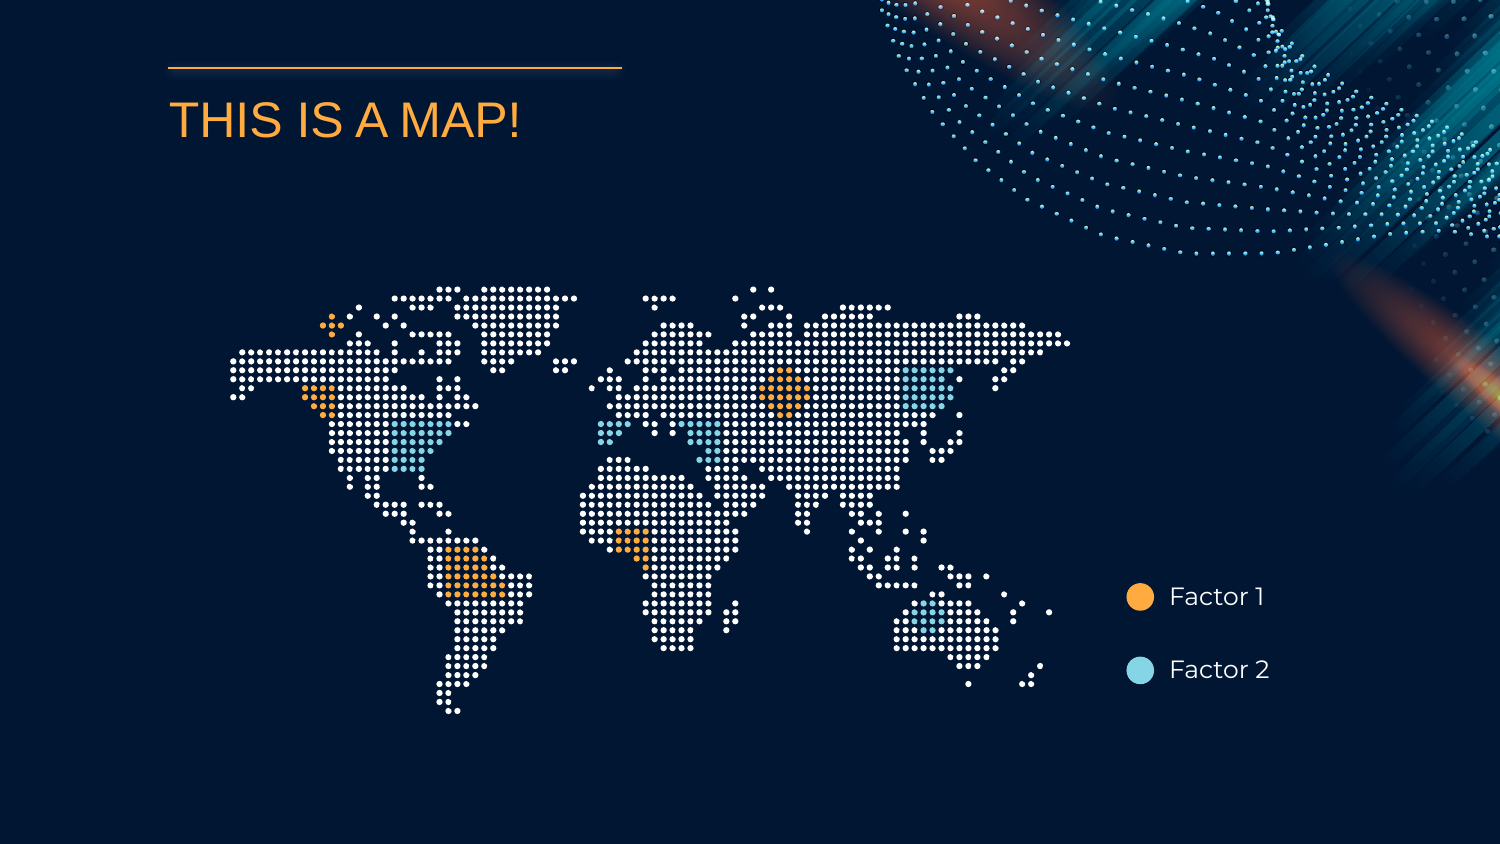

# THIS IS A MAP!

Factor 1

Factor 2